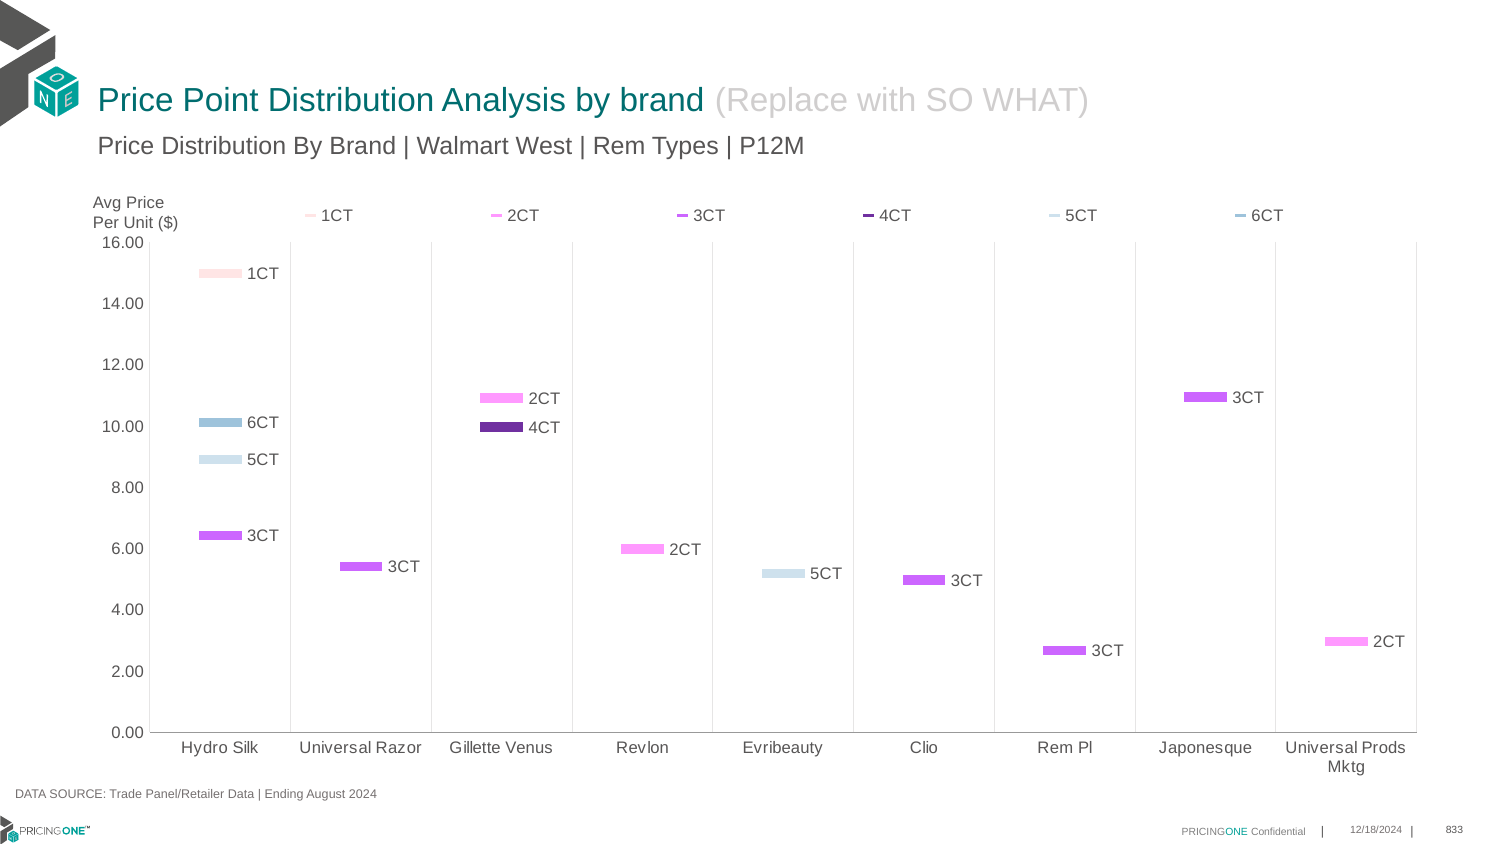

# Price Point Distribution Analysis by brand (Replace with SO WHAT)
Price Distribution By Brand | Walmart West | Rem Types | P12M

### Chart

| Category | 1CT | 2CT | 3CT | 4CT | 5CT | 6CT |
|---|---|---|---|---|---|---|
| Hydro Silk | 14.964459988342076 | None | 6.41326140537535 | None | 8.90589678850374 | 10.100672997142066 |
| Universal Razor | None | None | 5.4013524447280306 | None | None | None |
| Gillette Venus | None | 10.900006697475051 | None | 9.961759839675622 | None | None |
| Revlon | None | 5.979456906729634 | None | None | None | None |
| Evribeauty | None | None | None | None | 5.165004731695349 | None |
| Clio | None | None | 4.960100008621433 | None | None | None |
| Rem Pl | None | None | 2.66983675097303 | None | None | None |
| Japonesque | None | None | 10.935407459784338 | None | None | None |
| Universal Prods Mktg | None | 2.9475315691584822 | None | None | None | None |
Avg Price
Per Unit ($)
DATA SOURCE: Trade Panel/Retailer Data | Ending August 2024
12/18/2024
833